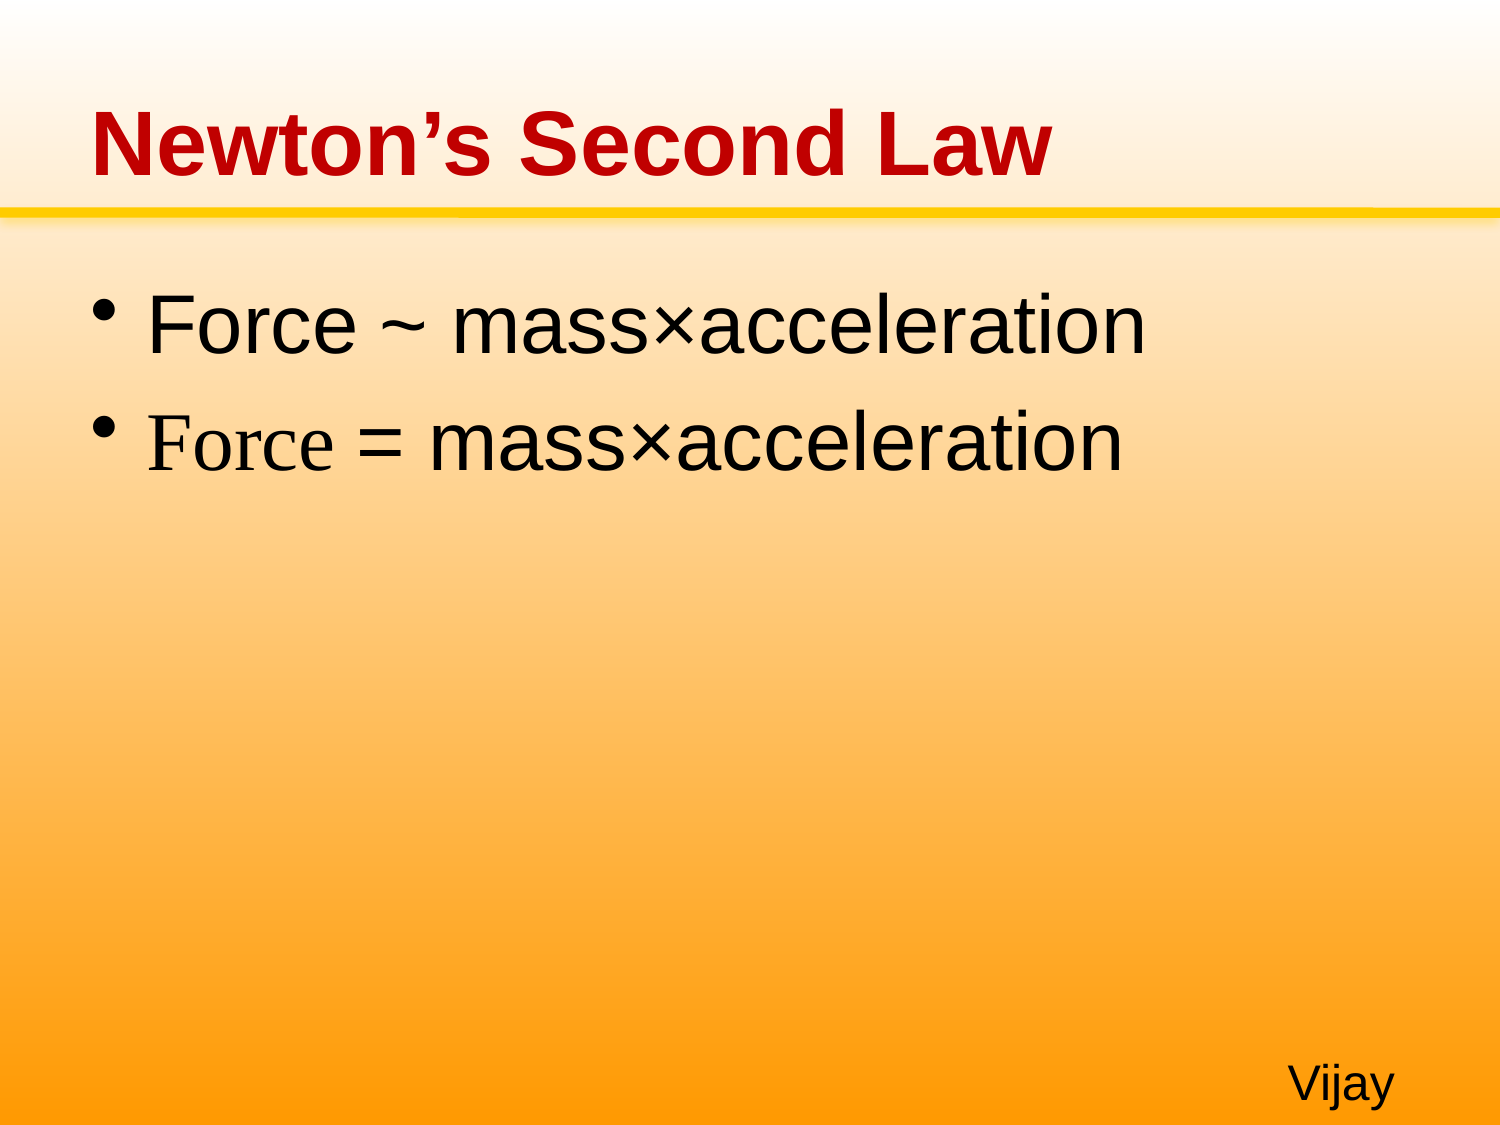

# Newton’s Second Law
Force ~ mass×acceleration
Force = mass×acceleration